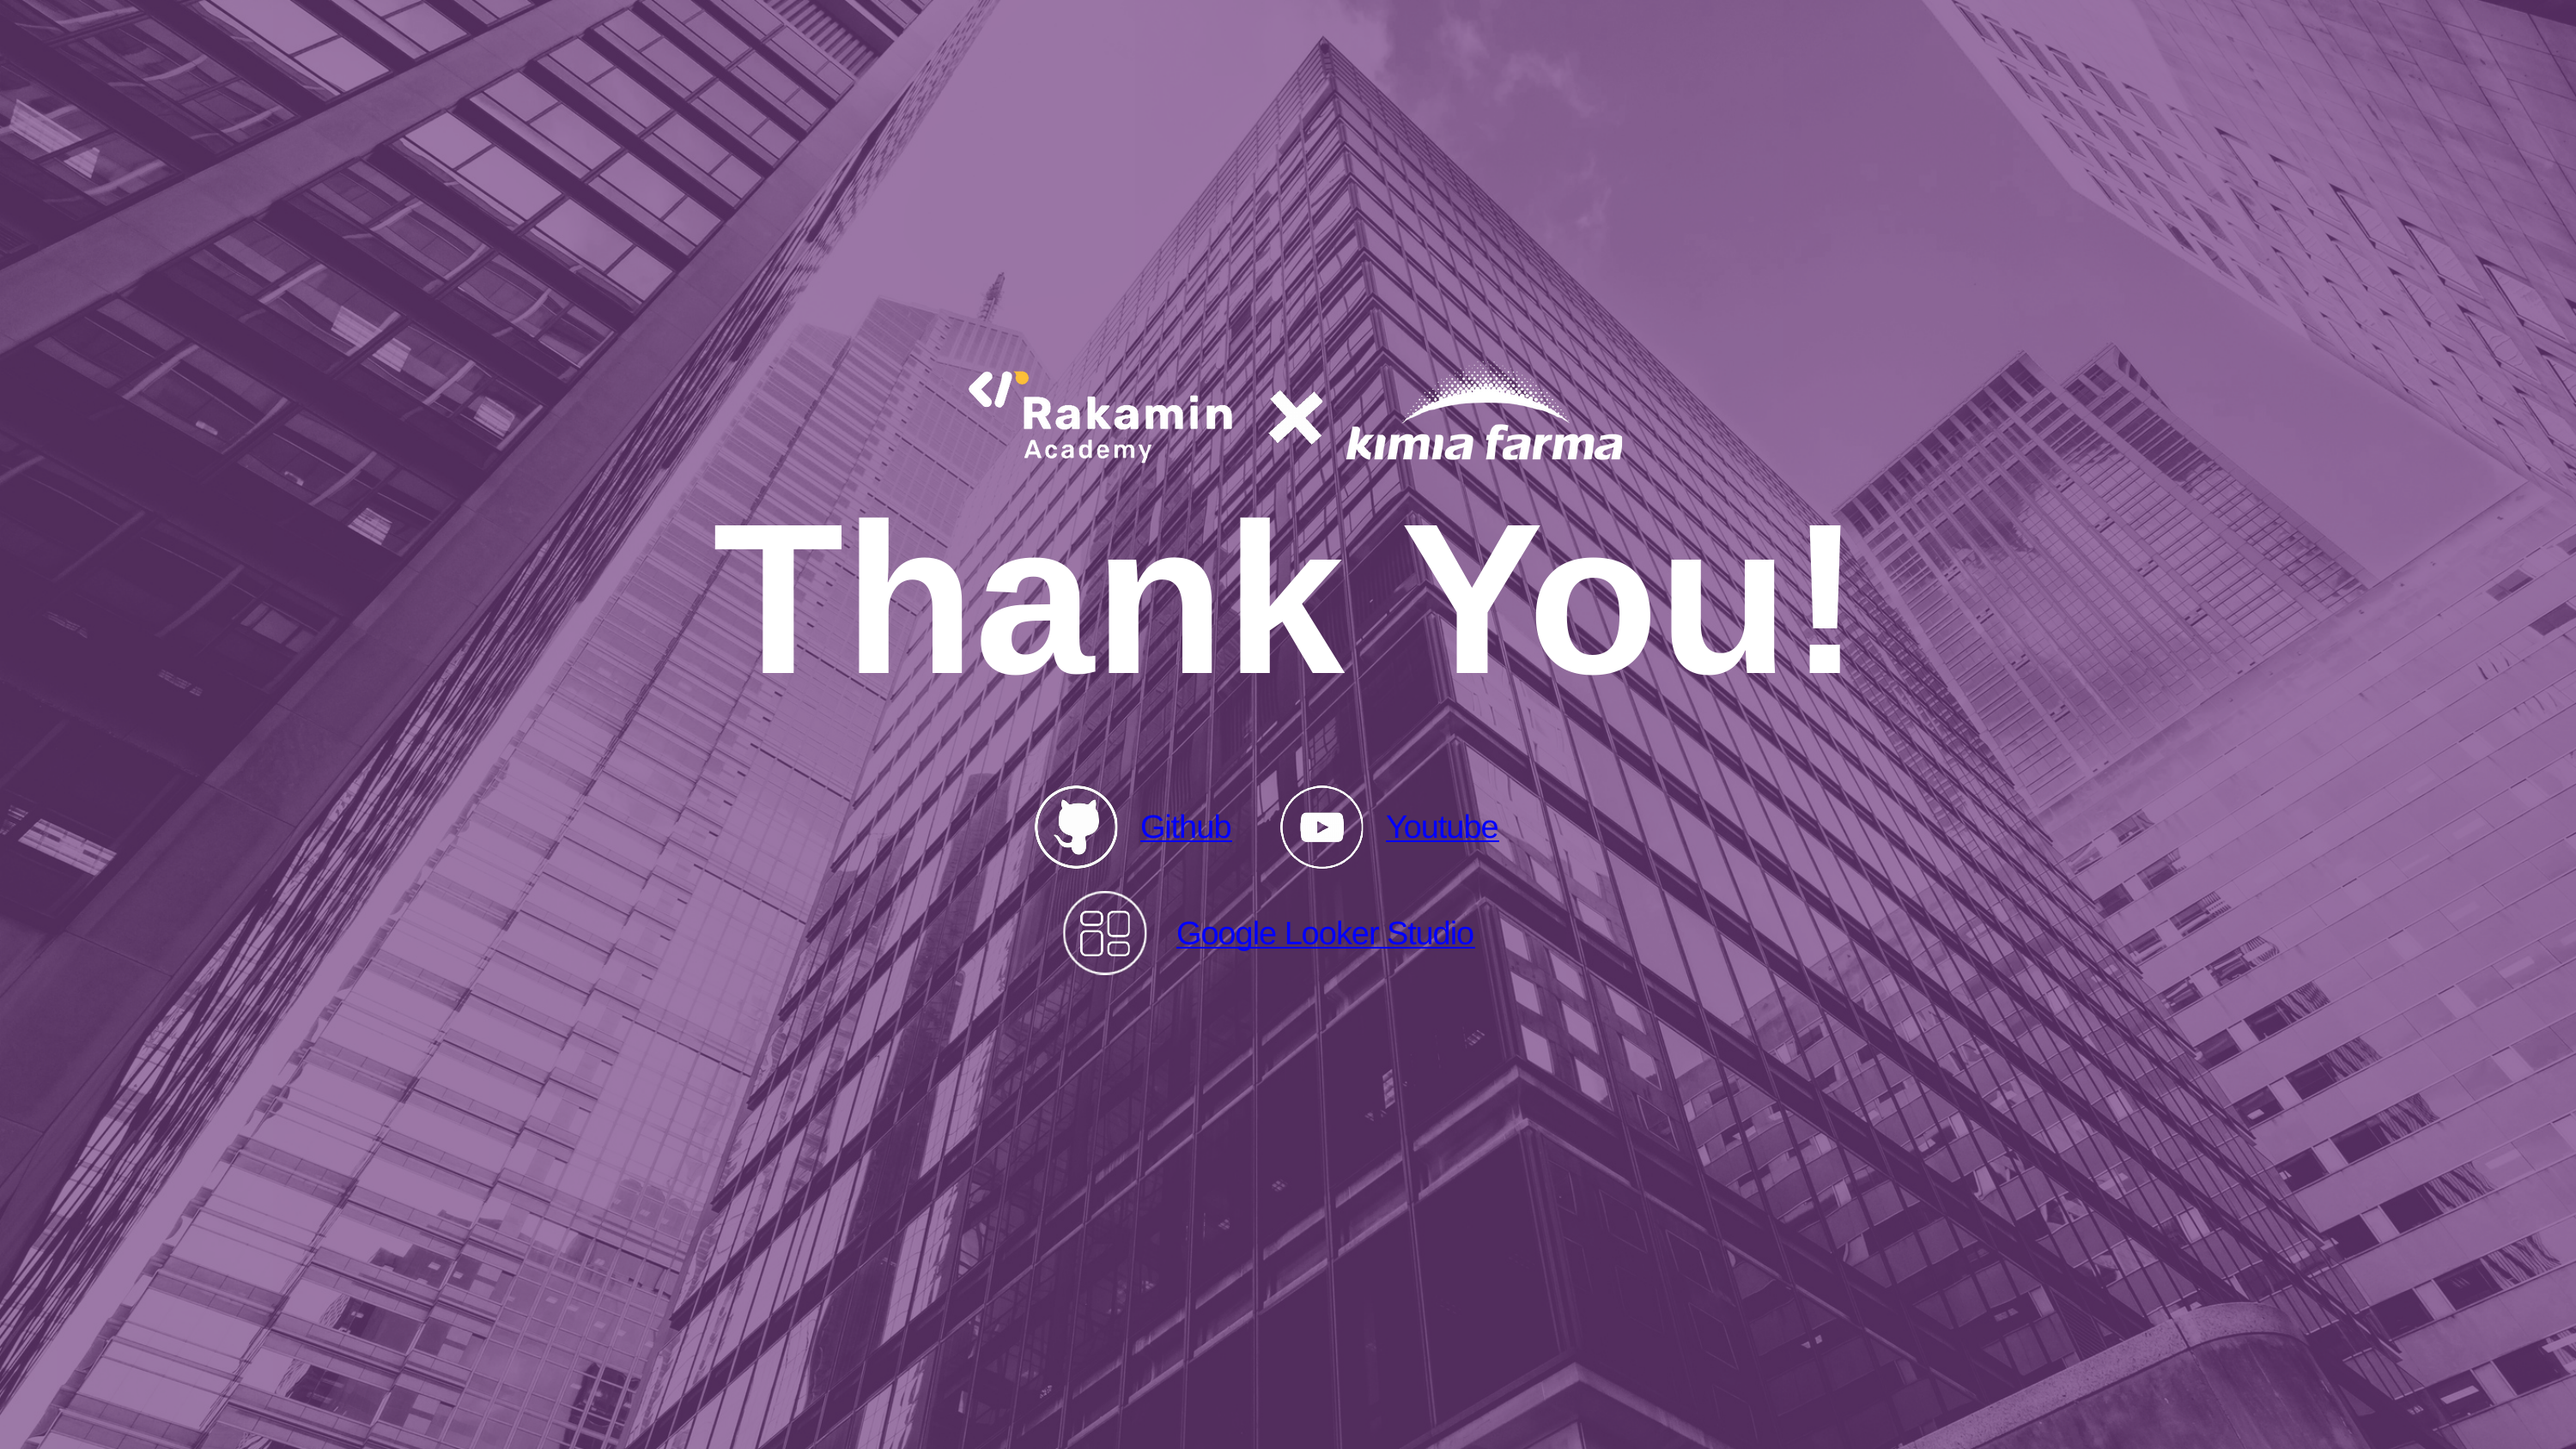

Thank You!

Github
Youtube

Google Looker Studio